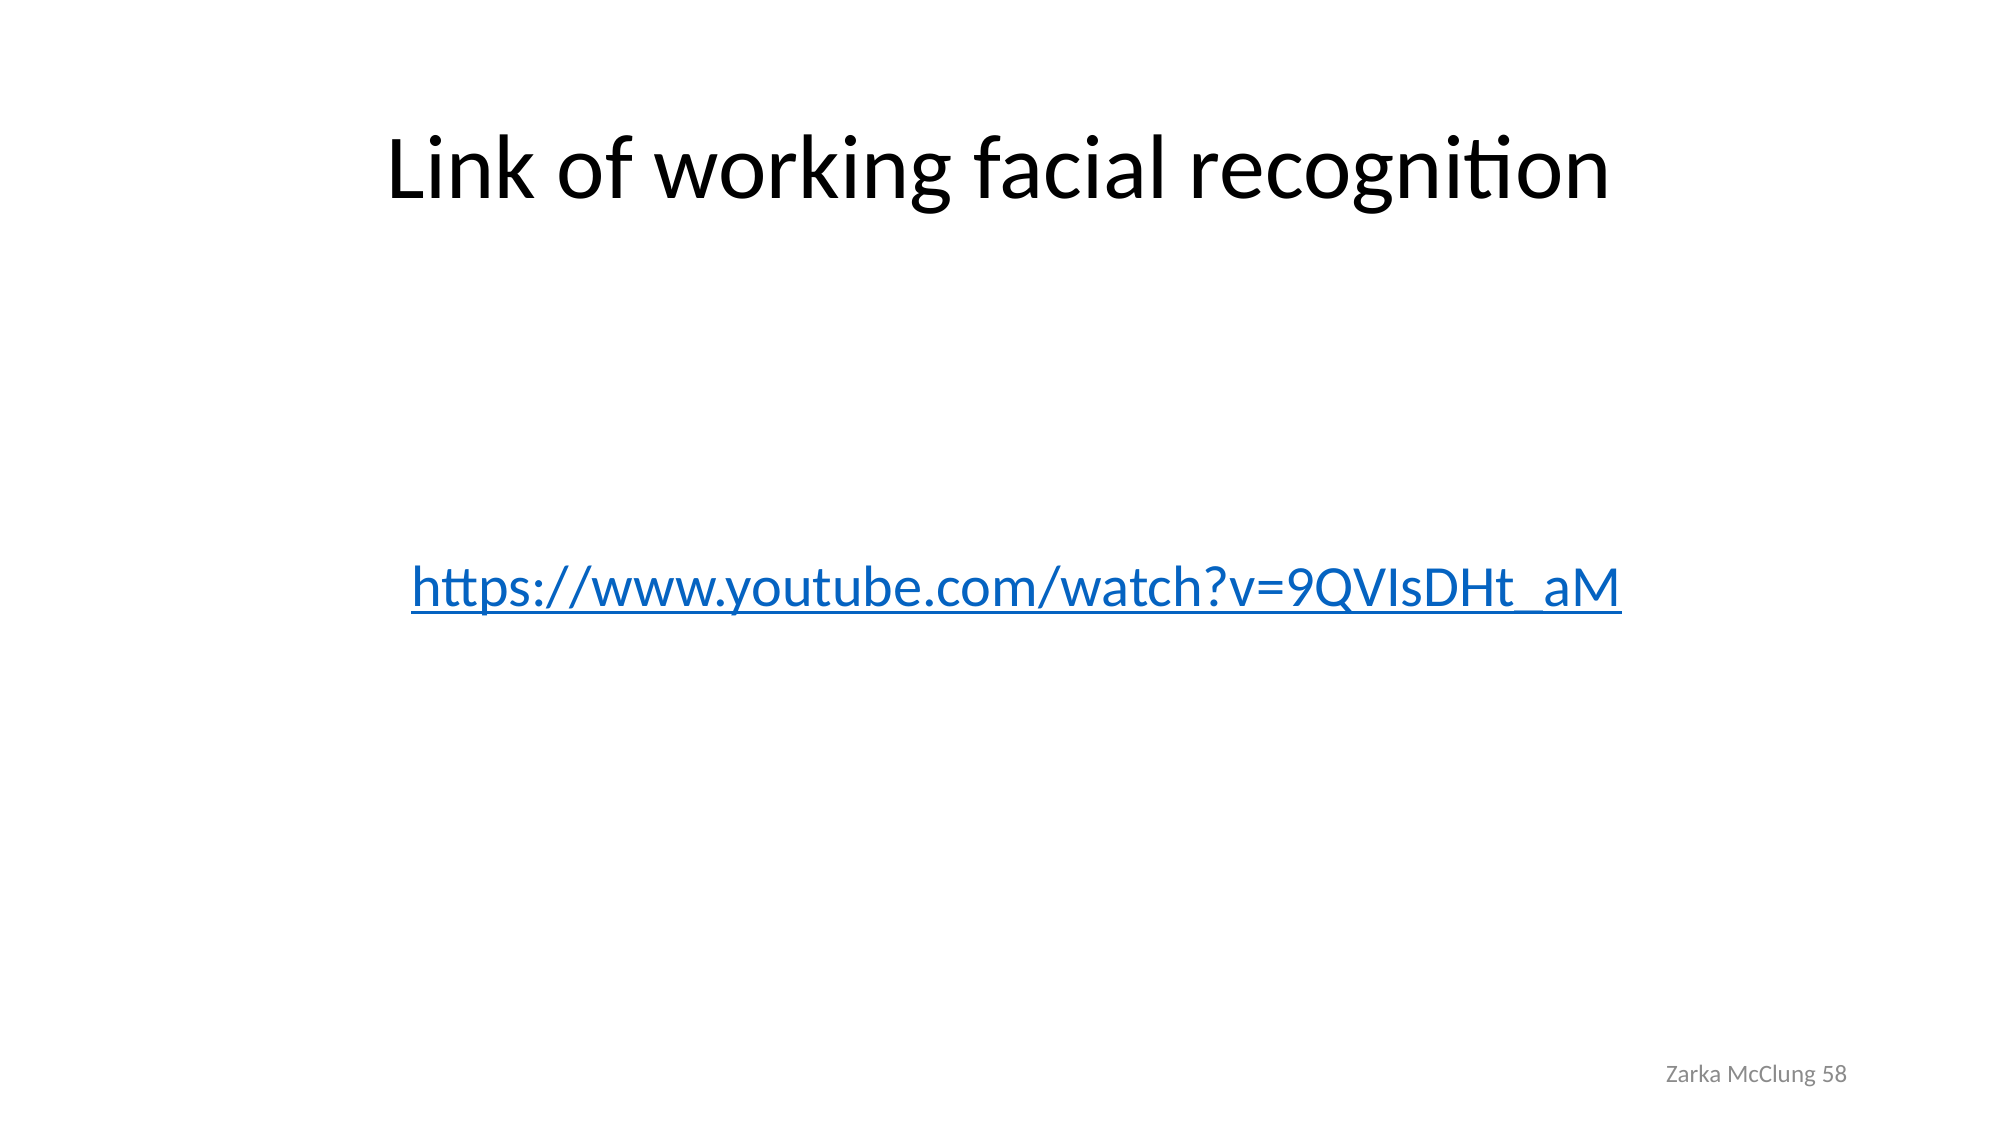

# Link of working facial recognition
https://www.youtube.com/watch?v=9QVIsDHt_aM

Zarka McClung 58